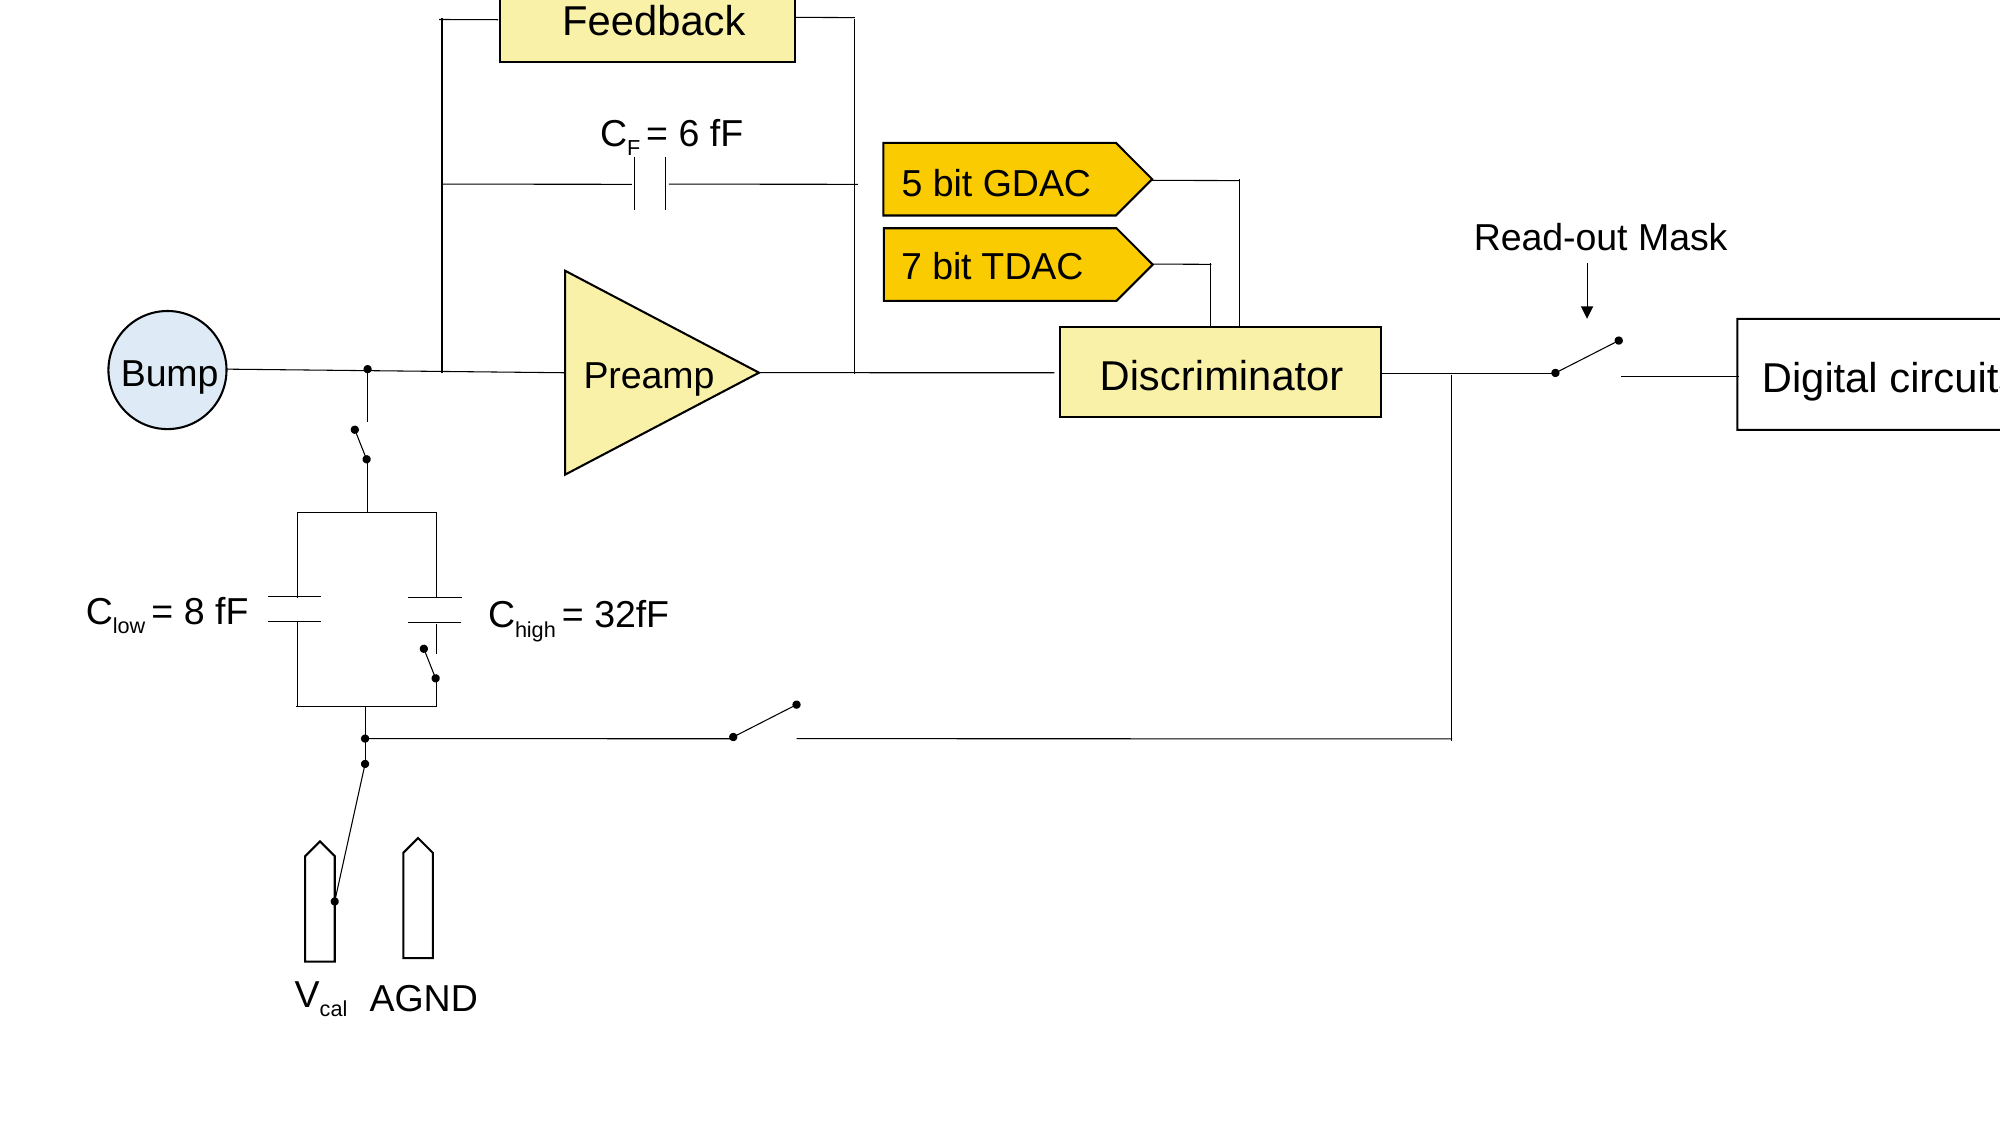

8 bit IF DAC
3 bit FDAC

Feedback

CF = 6 fF

5 bit GDAC

Read-out Mask
7 bit TDAC

Bump
Discriminator
Preamp
Digital circuits
Clow = 8 fF
Chigh = 32fF

Vcal
AGND